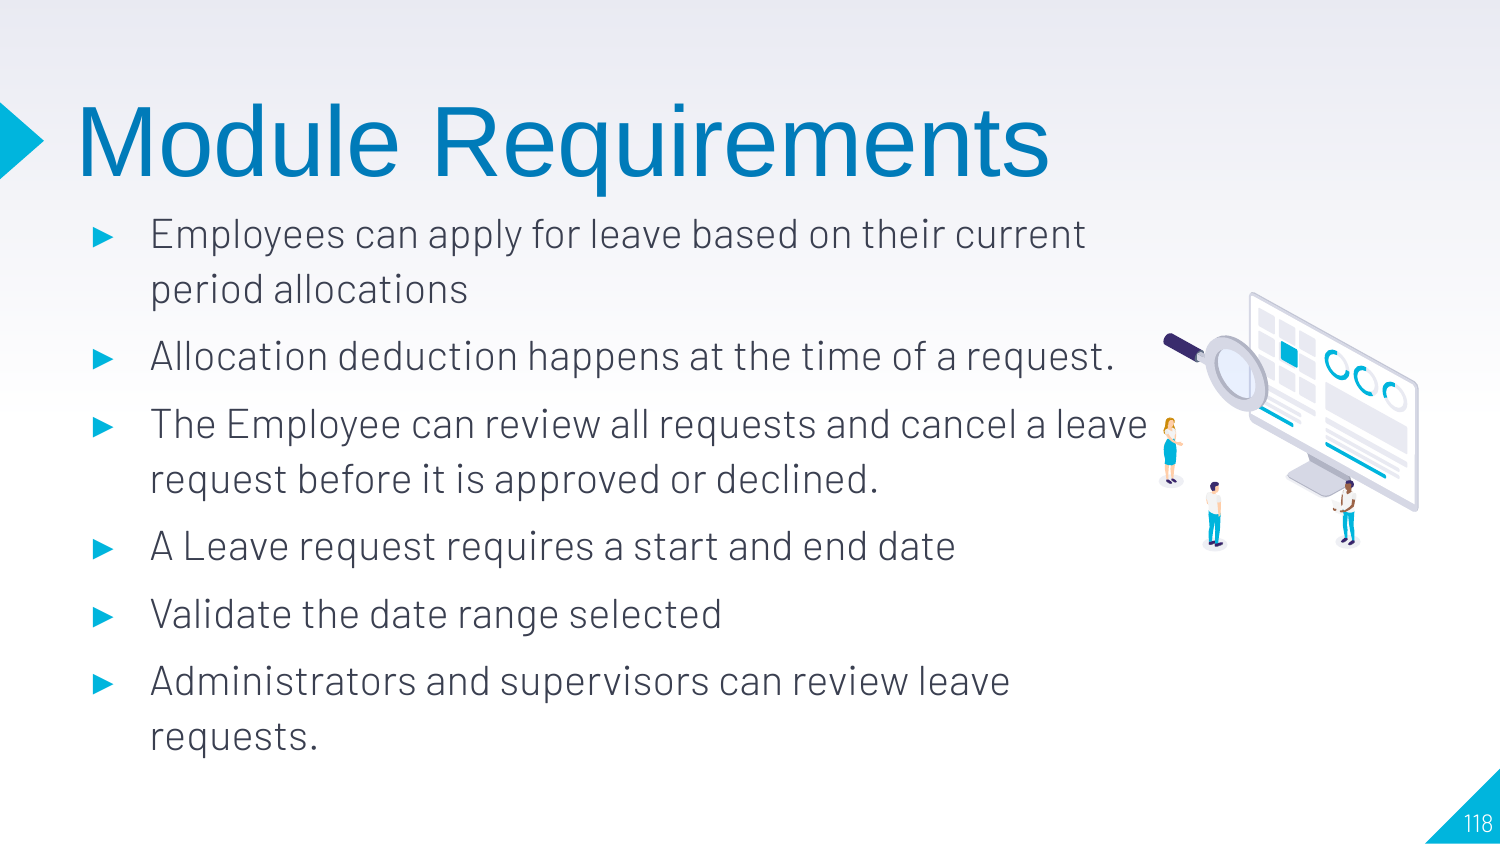

# Module Requirements
Employees can apply for leave based on their current period allocations
Allocation deduction happens at the time of a request.
The Employee can review all requests and cancel a leave request before it is approved or declined.
A Leave request requires a start and end date
Validate the date range selected
Administrators and supervisors can review leave requests.

118